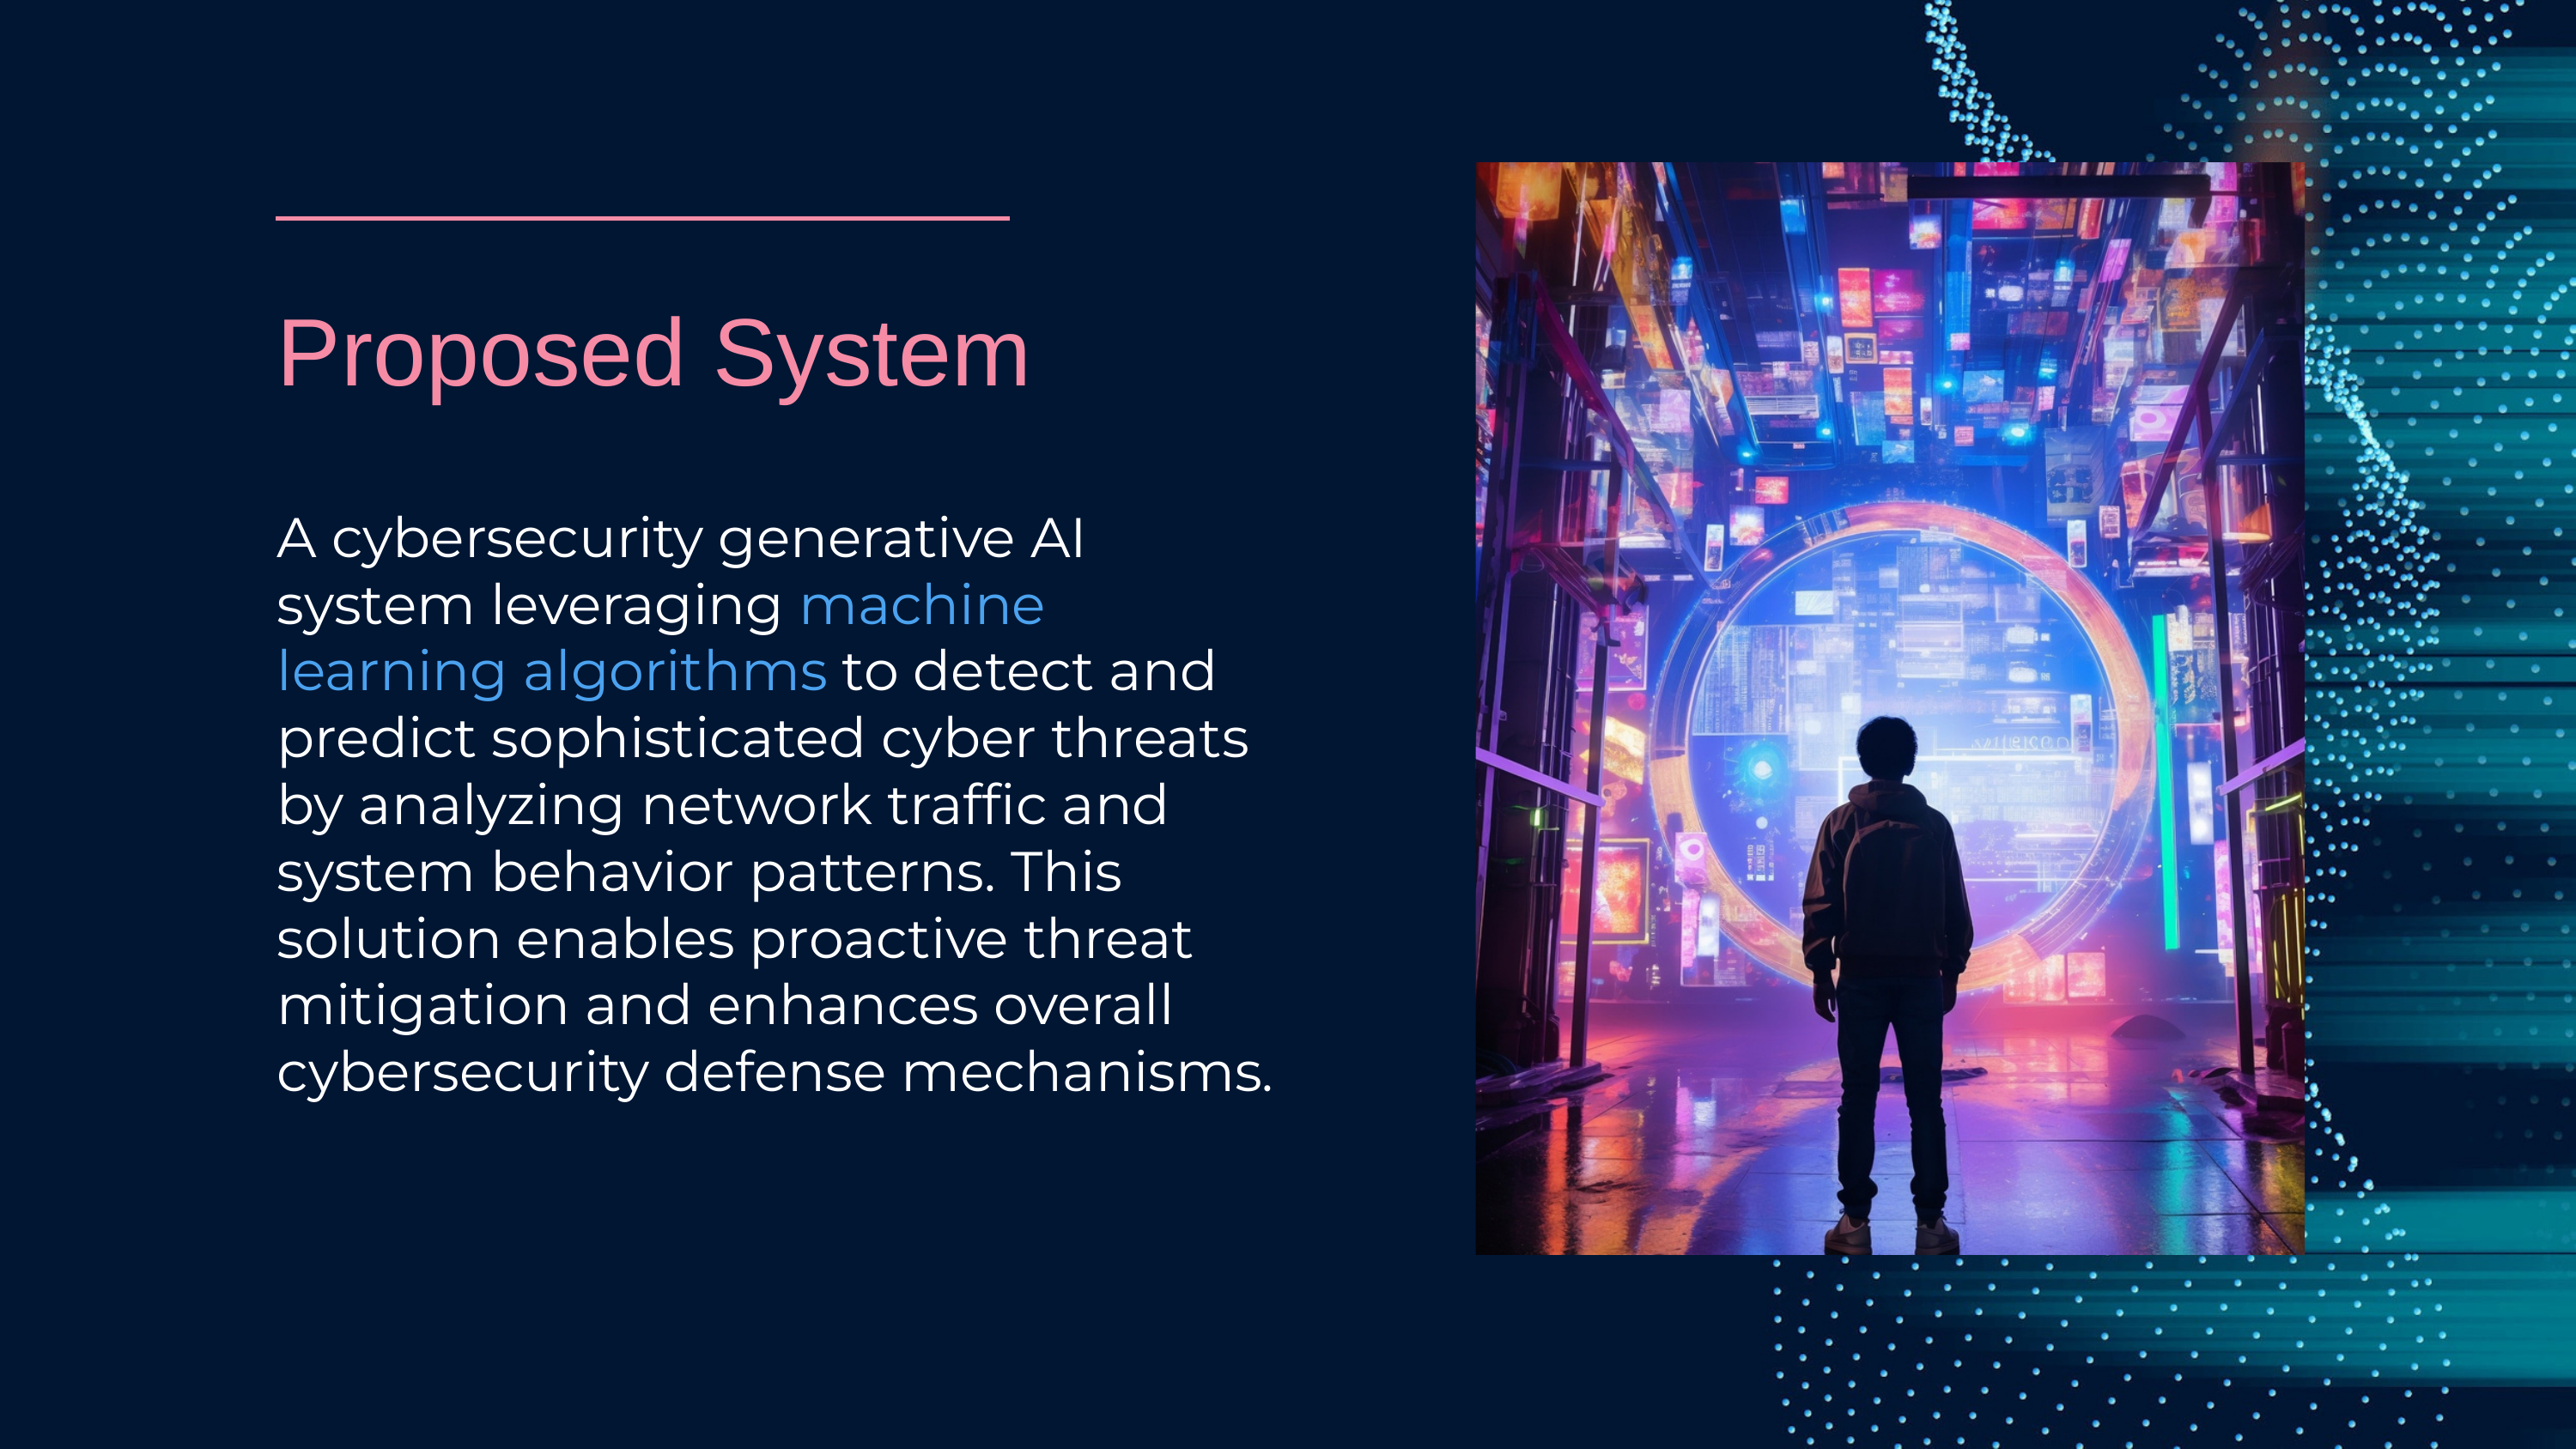

Proposed System
A cybersecurity generative AI system leveraging machine
learning algorithms to detect and predict sophisticated cyber threats by analyzing network trafﬁc and system behavior patterns. This solution enables proactive threat mitigation and enhances overall cybersecurity defense mechanisms.